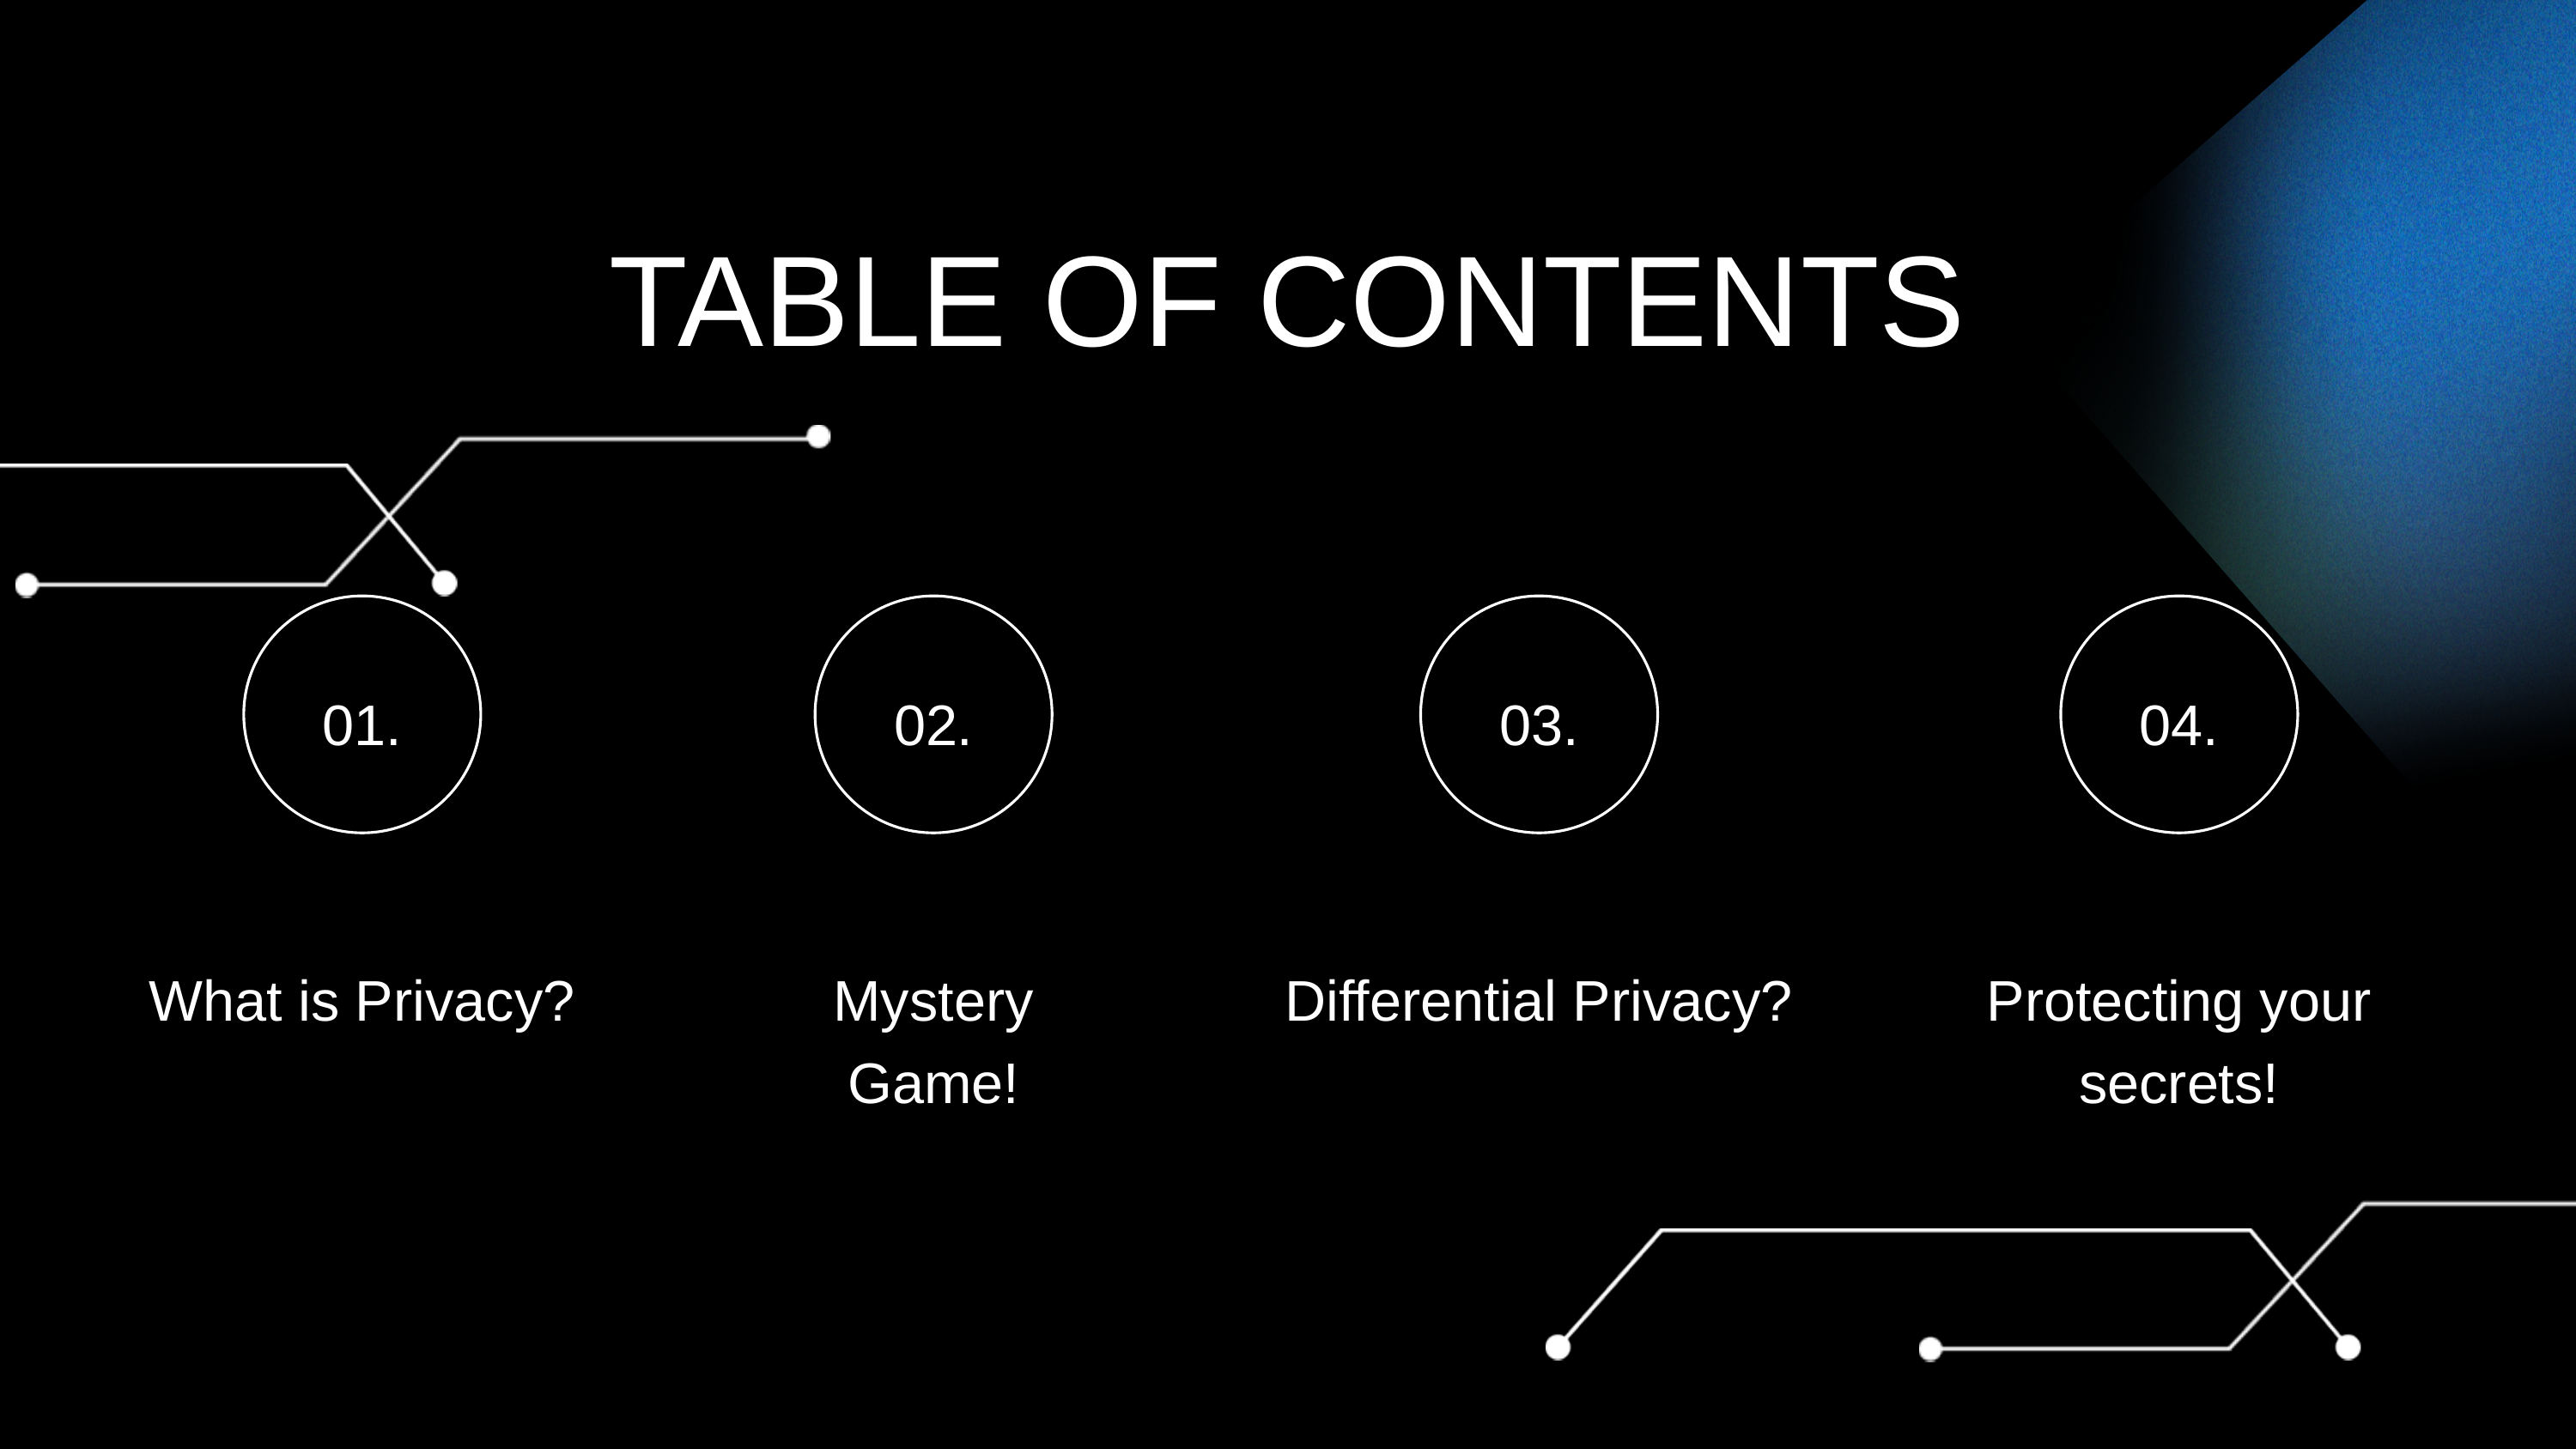

TABLE OF CONTENTS

01.

02.

03.

04.
What is Privacy?
Mystery
Game!
Differential Privacy?
Protecting your secrets!